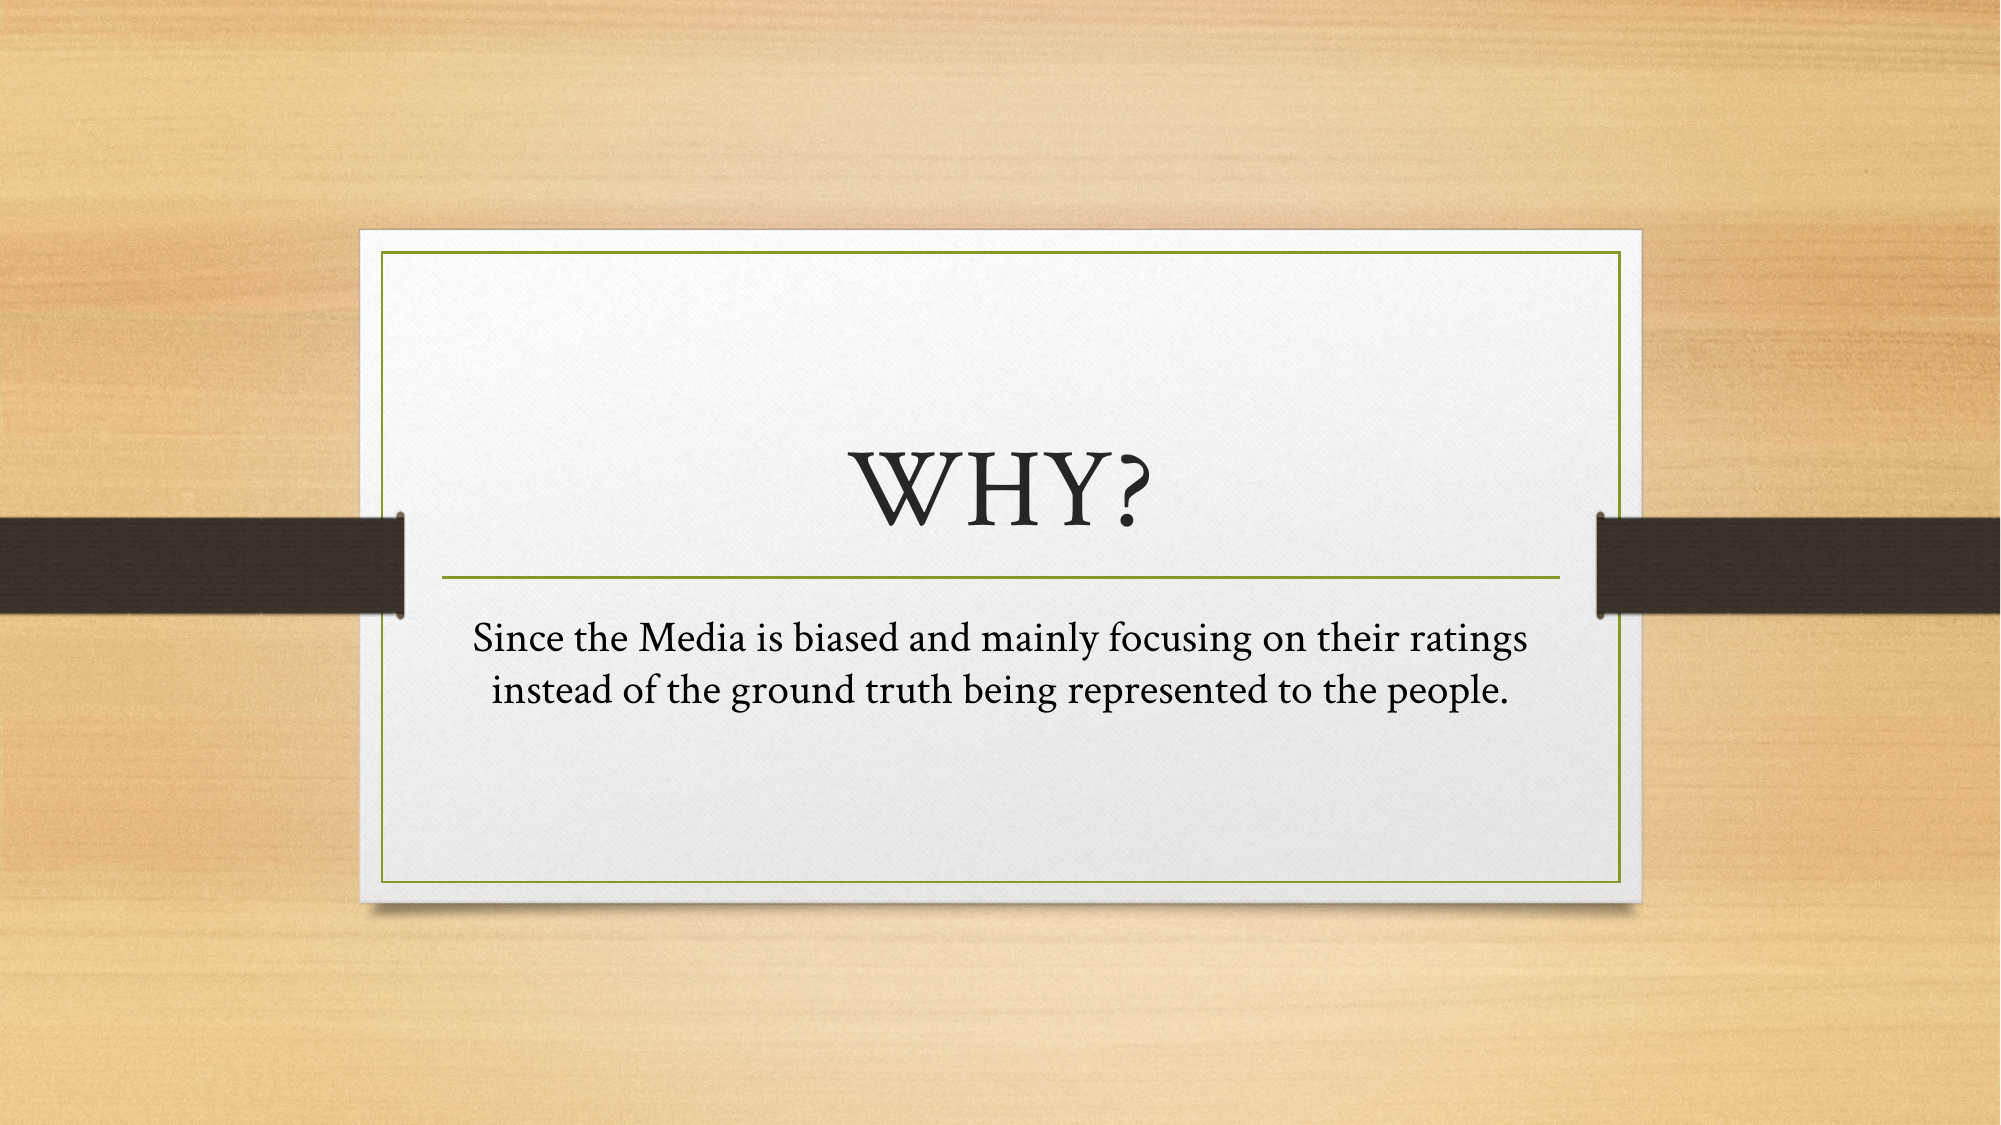

# WHY?
Since the Media is biased and mainly focusing on their ratings instead of the ground truth being represented to the people.